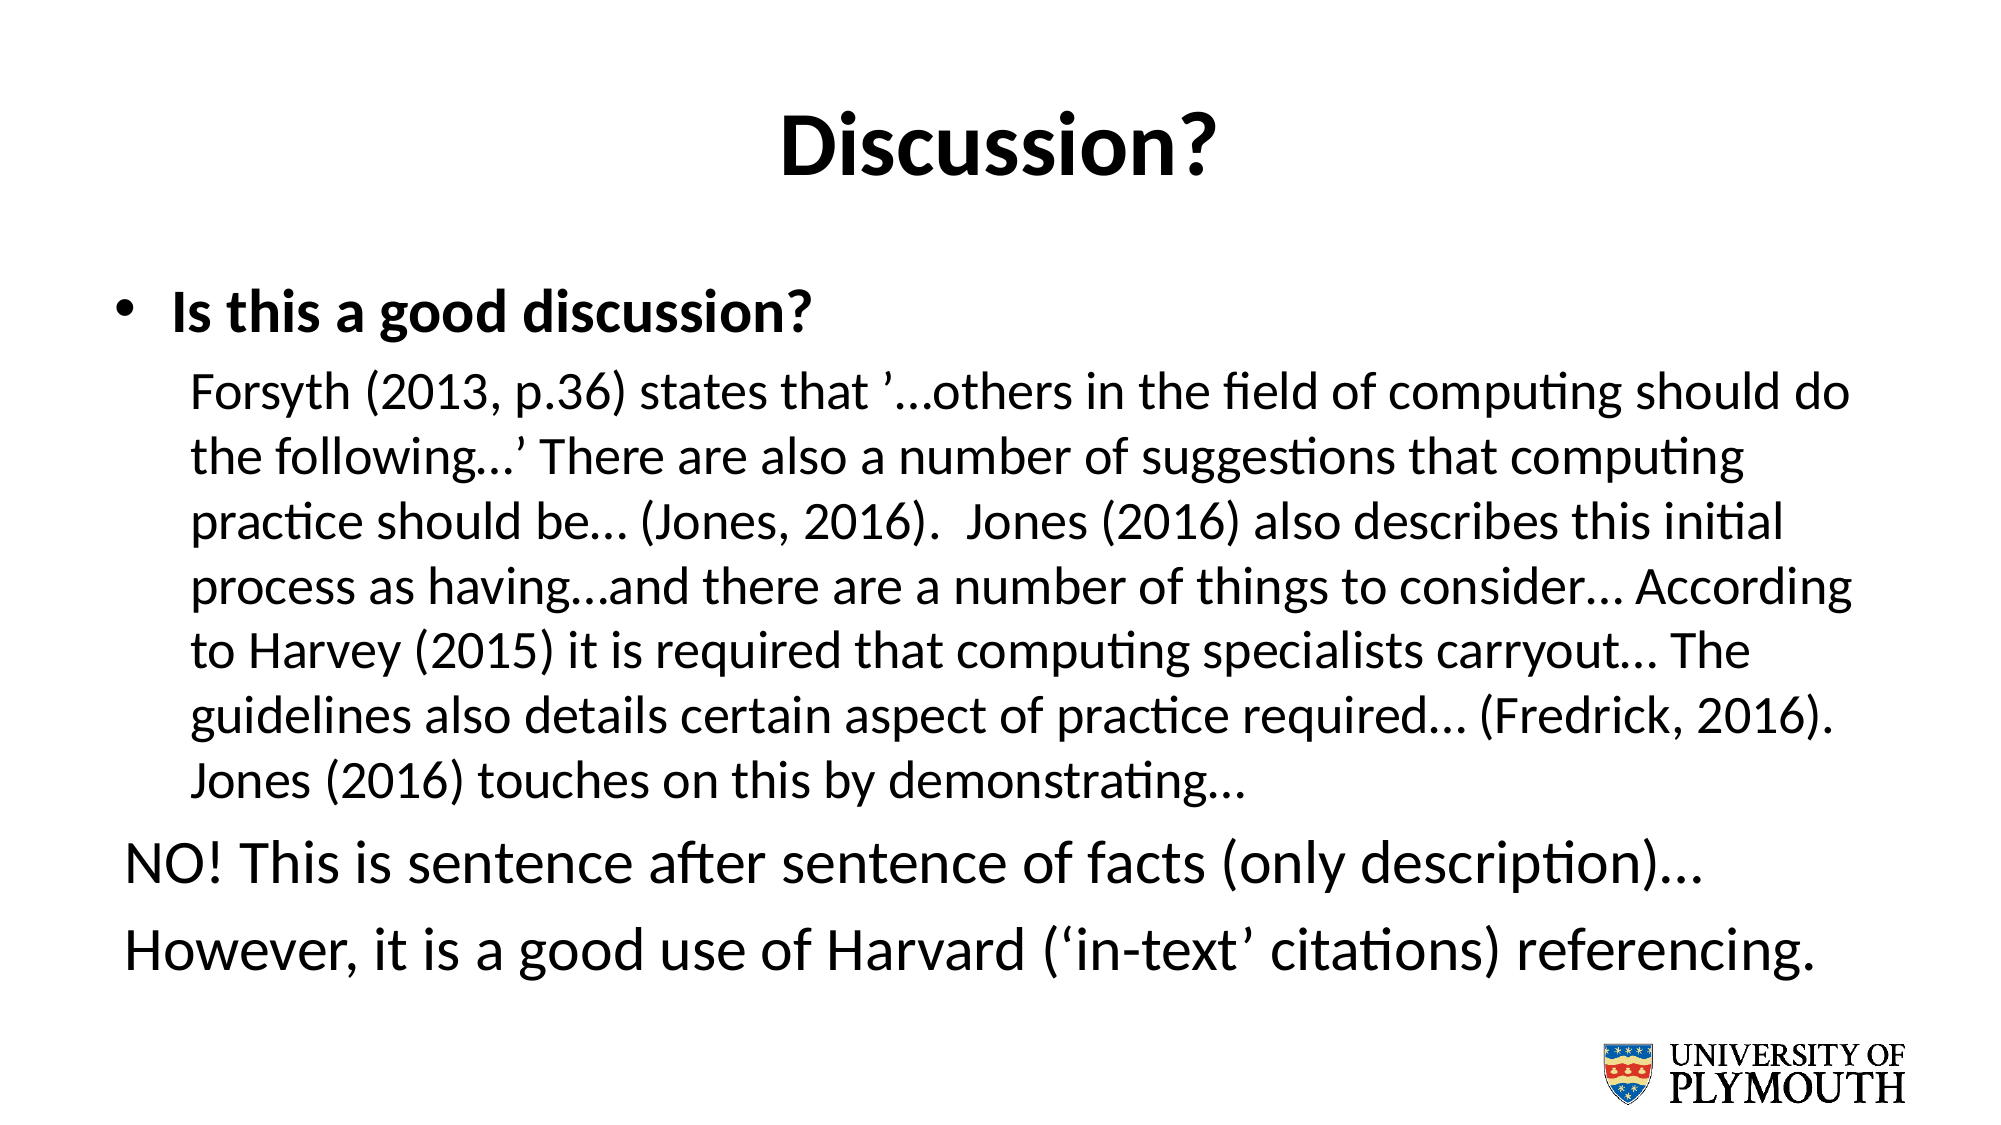

# Discussion?
Is this a good discussion?
Forsyth (2013, p.36) states that ’…others in the field of computing should do the following…’ There are also a number of suggestions that computing practice should be… (Jones, 2016).  Jones (2016) also describes this initial process as having…and there are a number of things to consider… According to Harvey (2015) it is required that computing specialists carryout… The guidelines also details certain aspect of practice required… (Fredrick, 2016). Jones (2016) touches on this by demonstrating…
NO! This is sentence after sentence of facts (only description)…
However, it is a good use of Harvard (‘in-text’ citations) referencing.